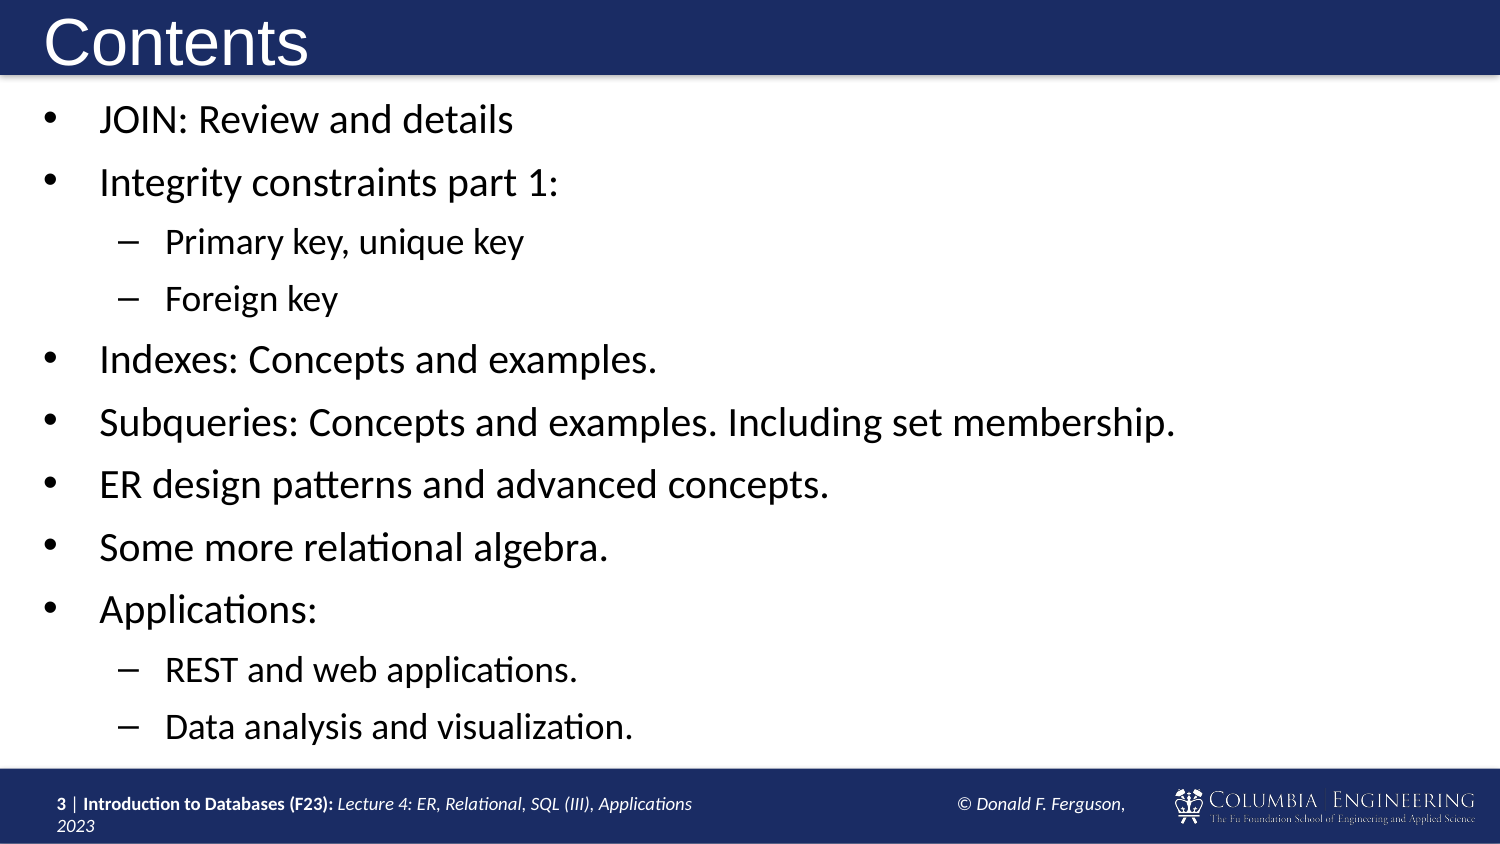

# Contents
JOIN: Review and details
Integrity constraints part 1:
Primary key, unique key
Foreign key
Indexes: Concepts and examples.
Subqueries: Concepts and examples. Including set membership.
ER design patterns and advanced concepts.
Some more relational algebra.
Applications:
REST and web applications.
Data analysis and visualization.